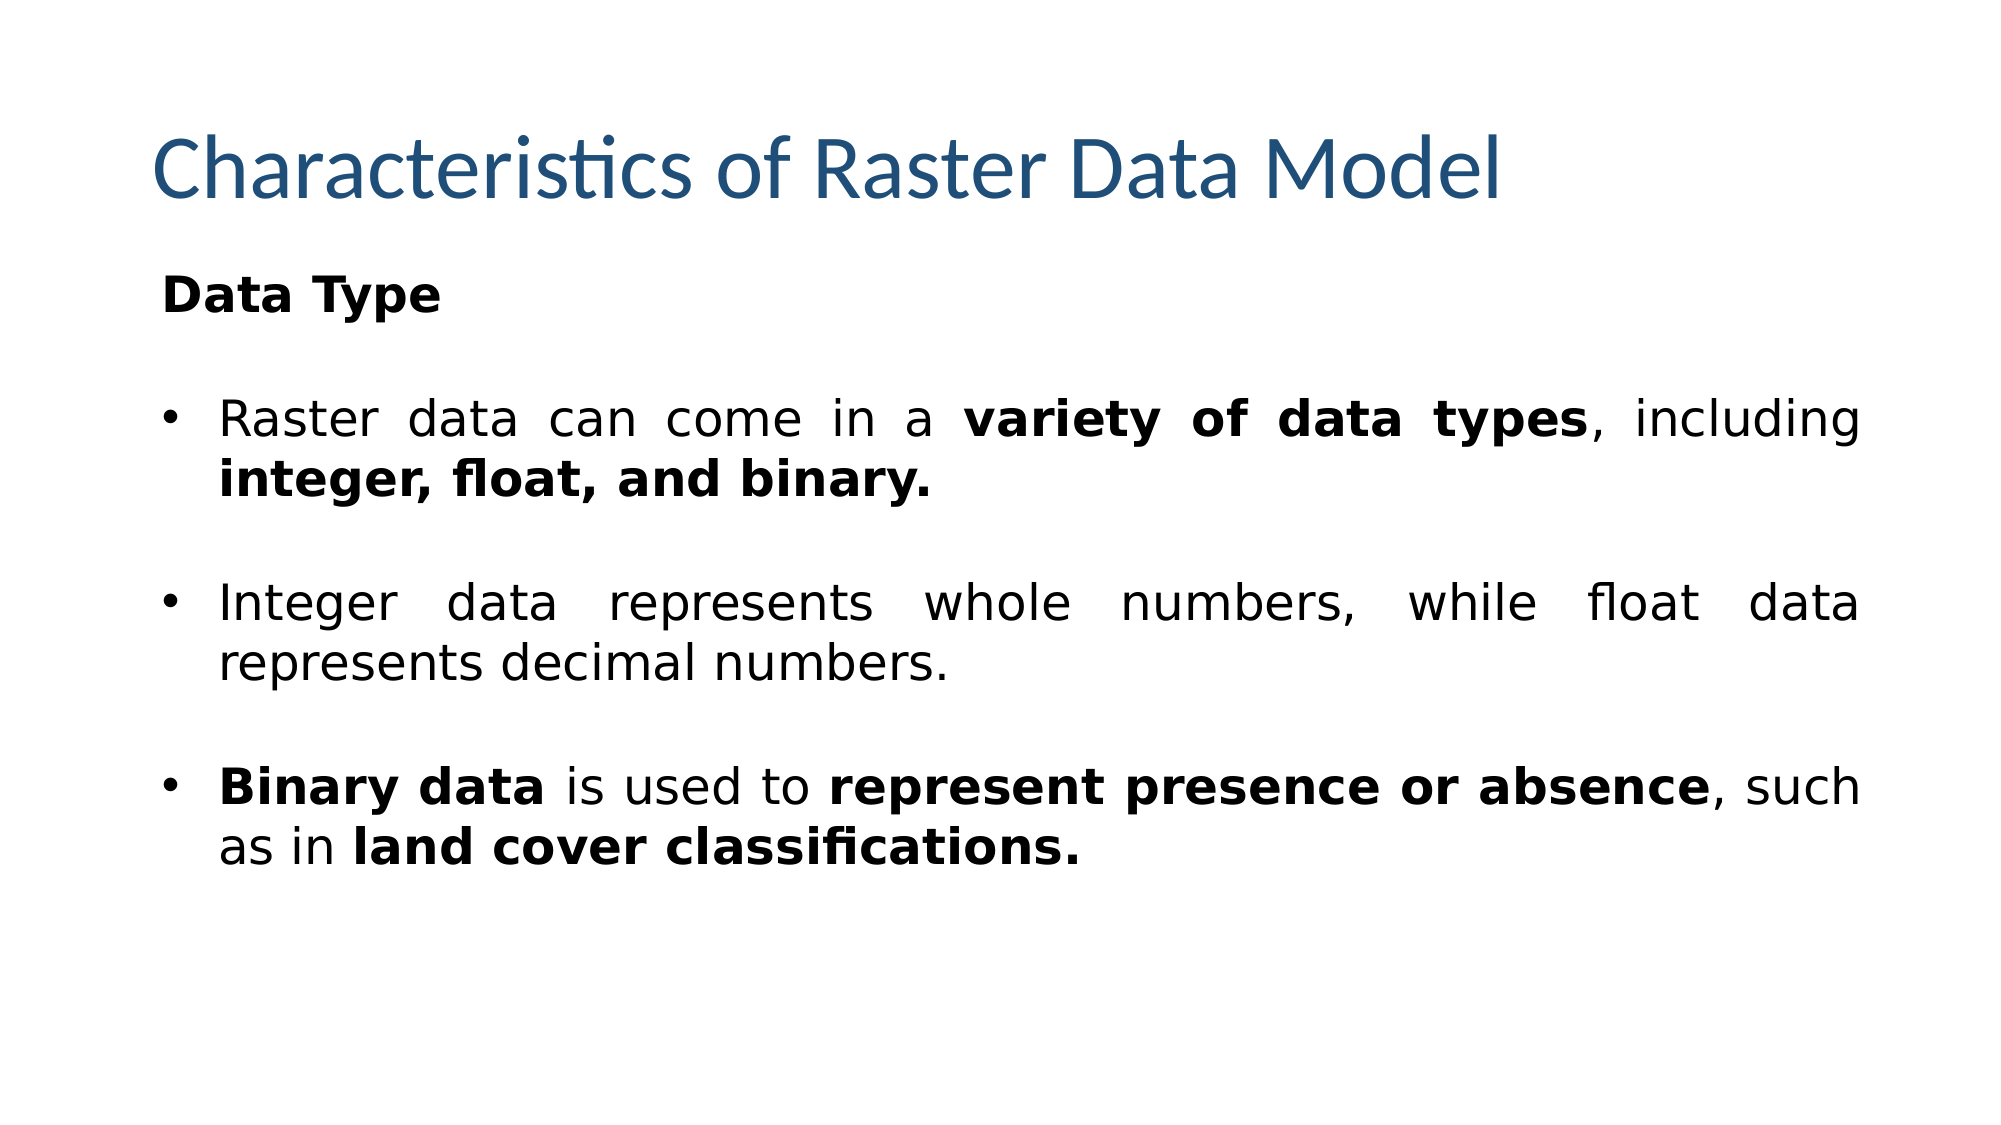

# Characteristics of Raster Data Model
Data Type

Raster data can come in a variety of data types, including integer, float, and binary.

Integer data represents whole numbers, while float data represents decimal numbers.

Binary data is used to represent presence or absence, such as in land cover classifications.